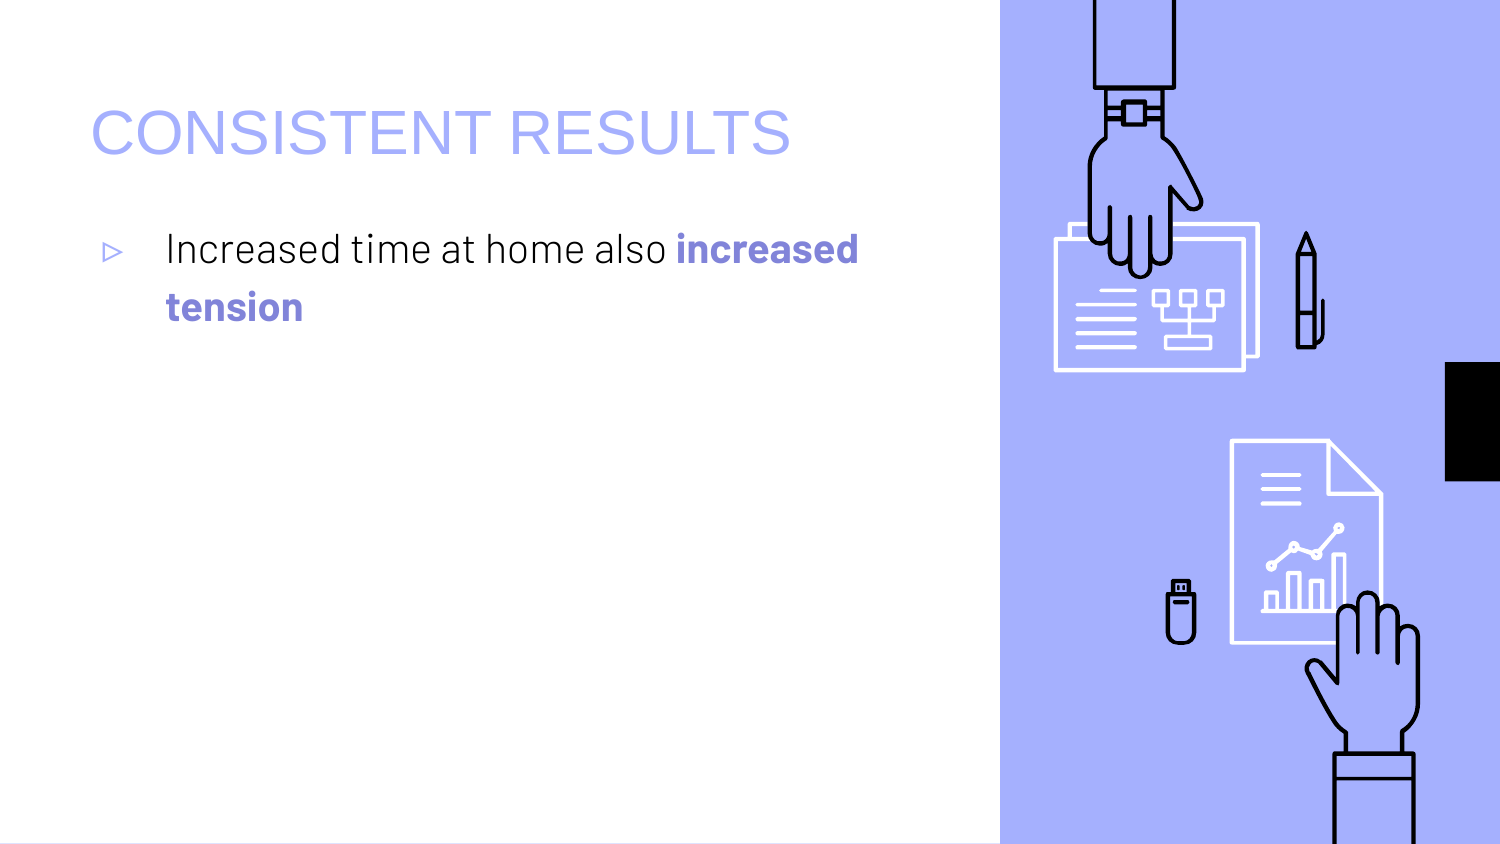

# CONSISTENT RESULTS
Increased time at home also increased tension